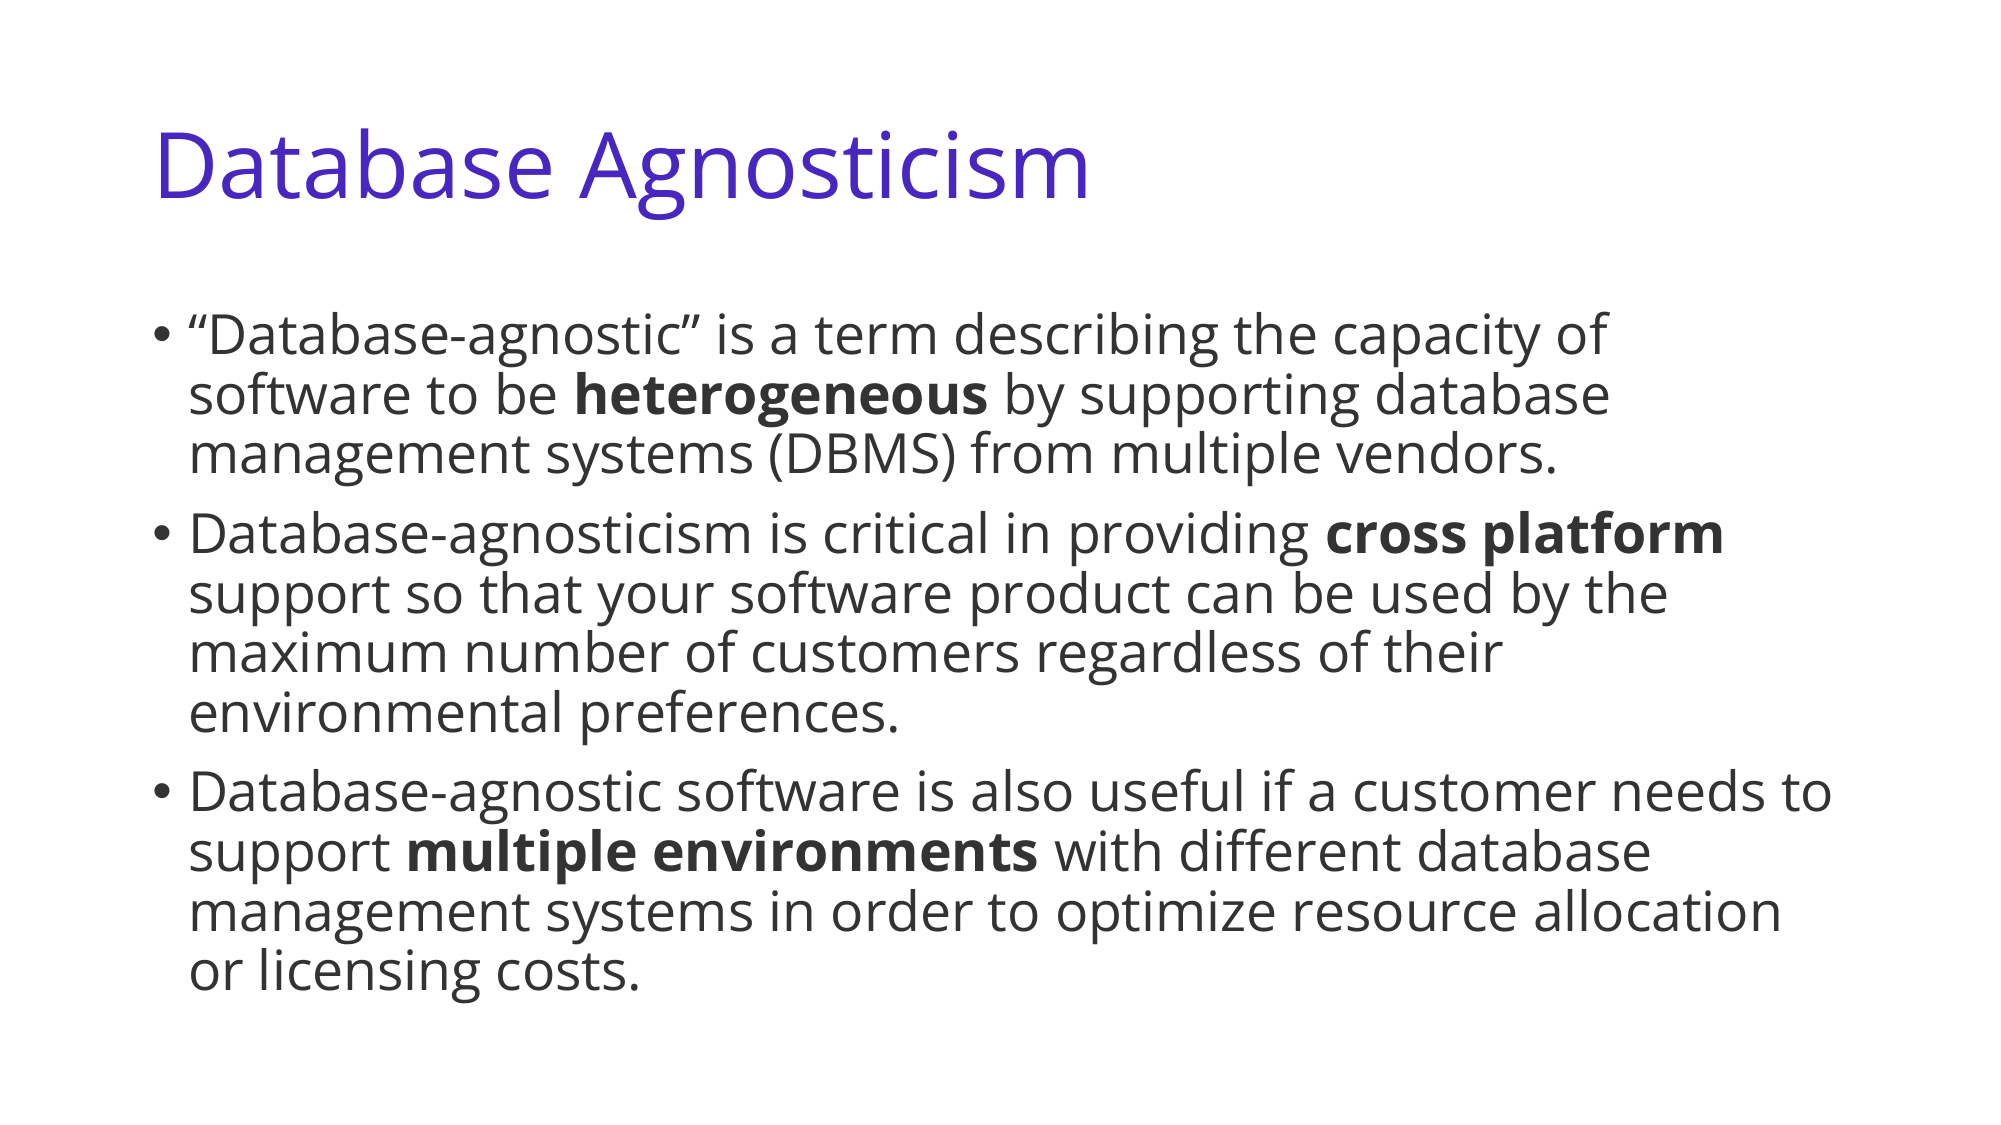

# Database Agnosticism
“Database-agnostic” is a term describing the capacity of software to be heterogeneous by supporting database management systems (DBMS) from multiple vendors.
Database-agnosticism is critical in providing cross platform support so that your software product can be used by the maximum number of customers regardless of their environmental preferences.
Database-agnostic software is also useful if a customer needs to support multiple environments with different database management systems in order to optimize resource allocation or licensing costs.